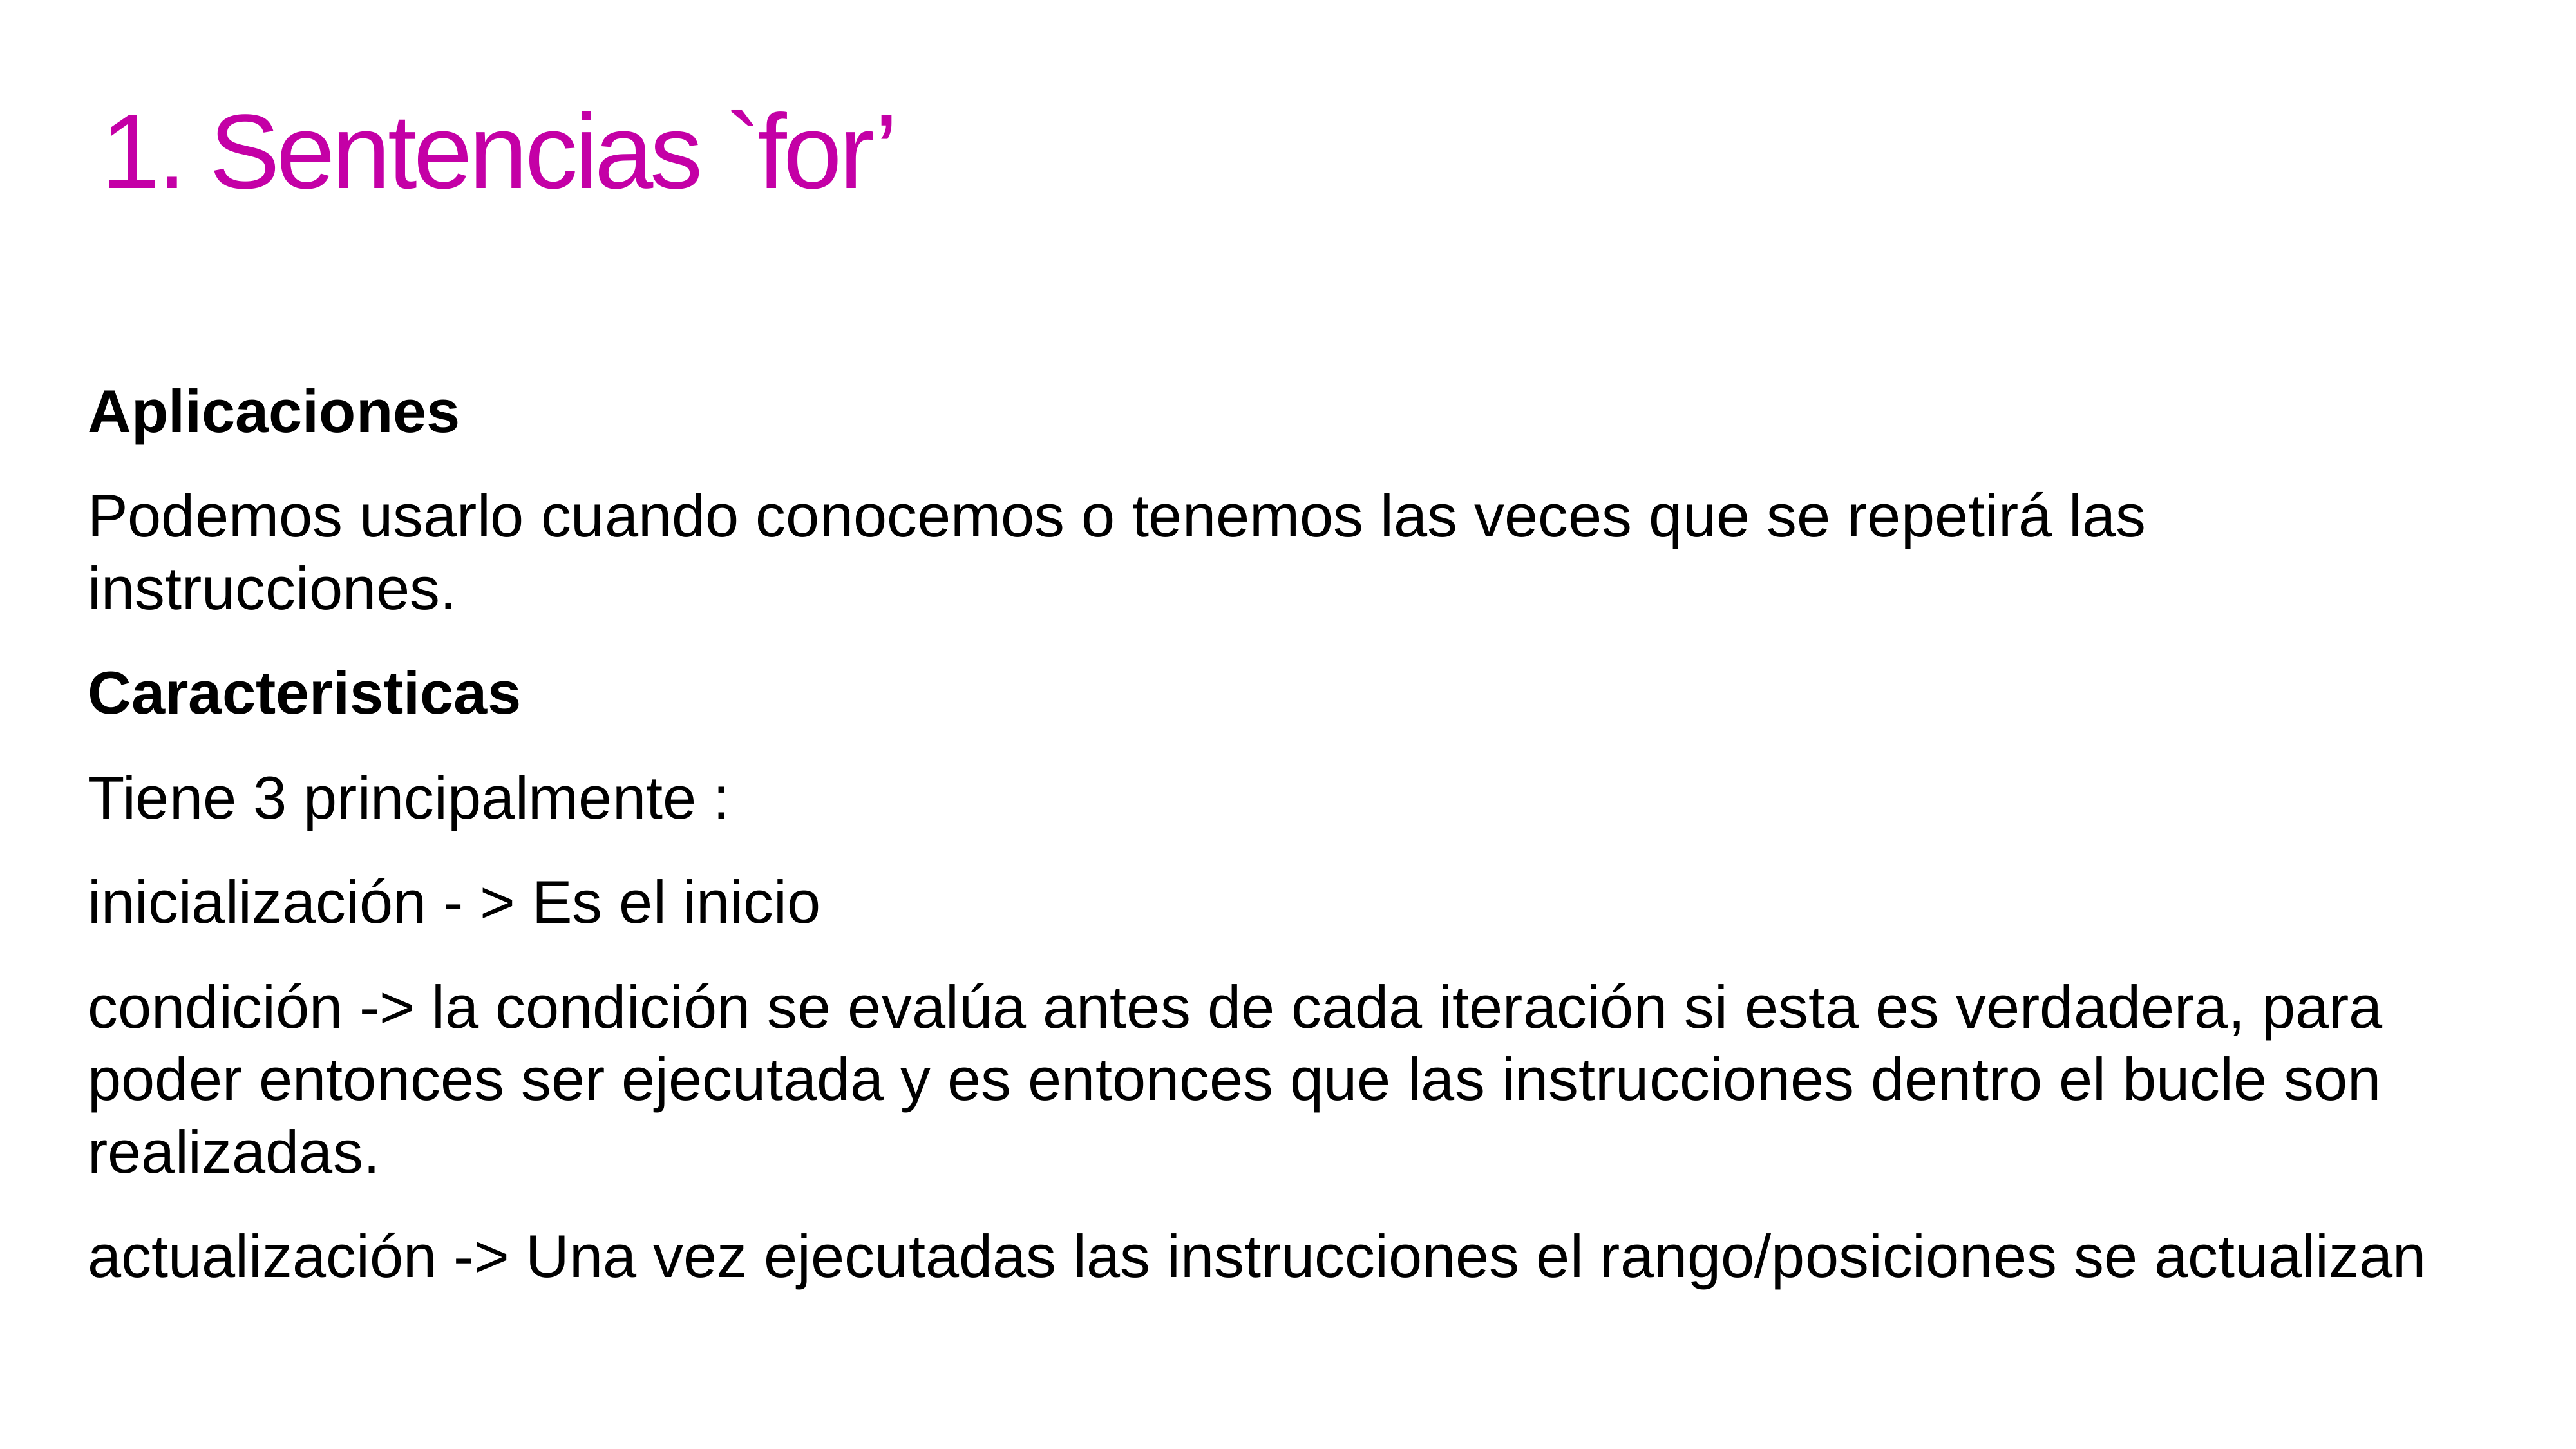

1. Sentencias `for’
Aplicaciones
Podemos usarlo cuando conocemos o tenemos las veces que se repetirá las instrucciones.
Caracteristicas
Tiene 3 principalmente :
inicialización - > Es el inicio
condición -> la condición se evalúa antes de cada iteración si esta es verdadera, para poder entonces ser ejecutada y es entonces que las instrucciones dentro el bucle son realizadas.
actualización -> Una vez ejecutadas las instrucciones el rango/posiciones se actualizan